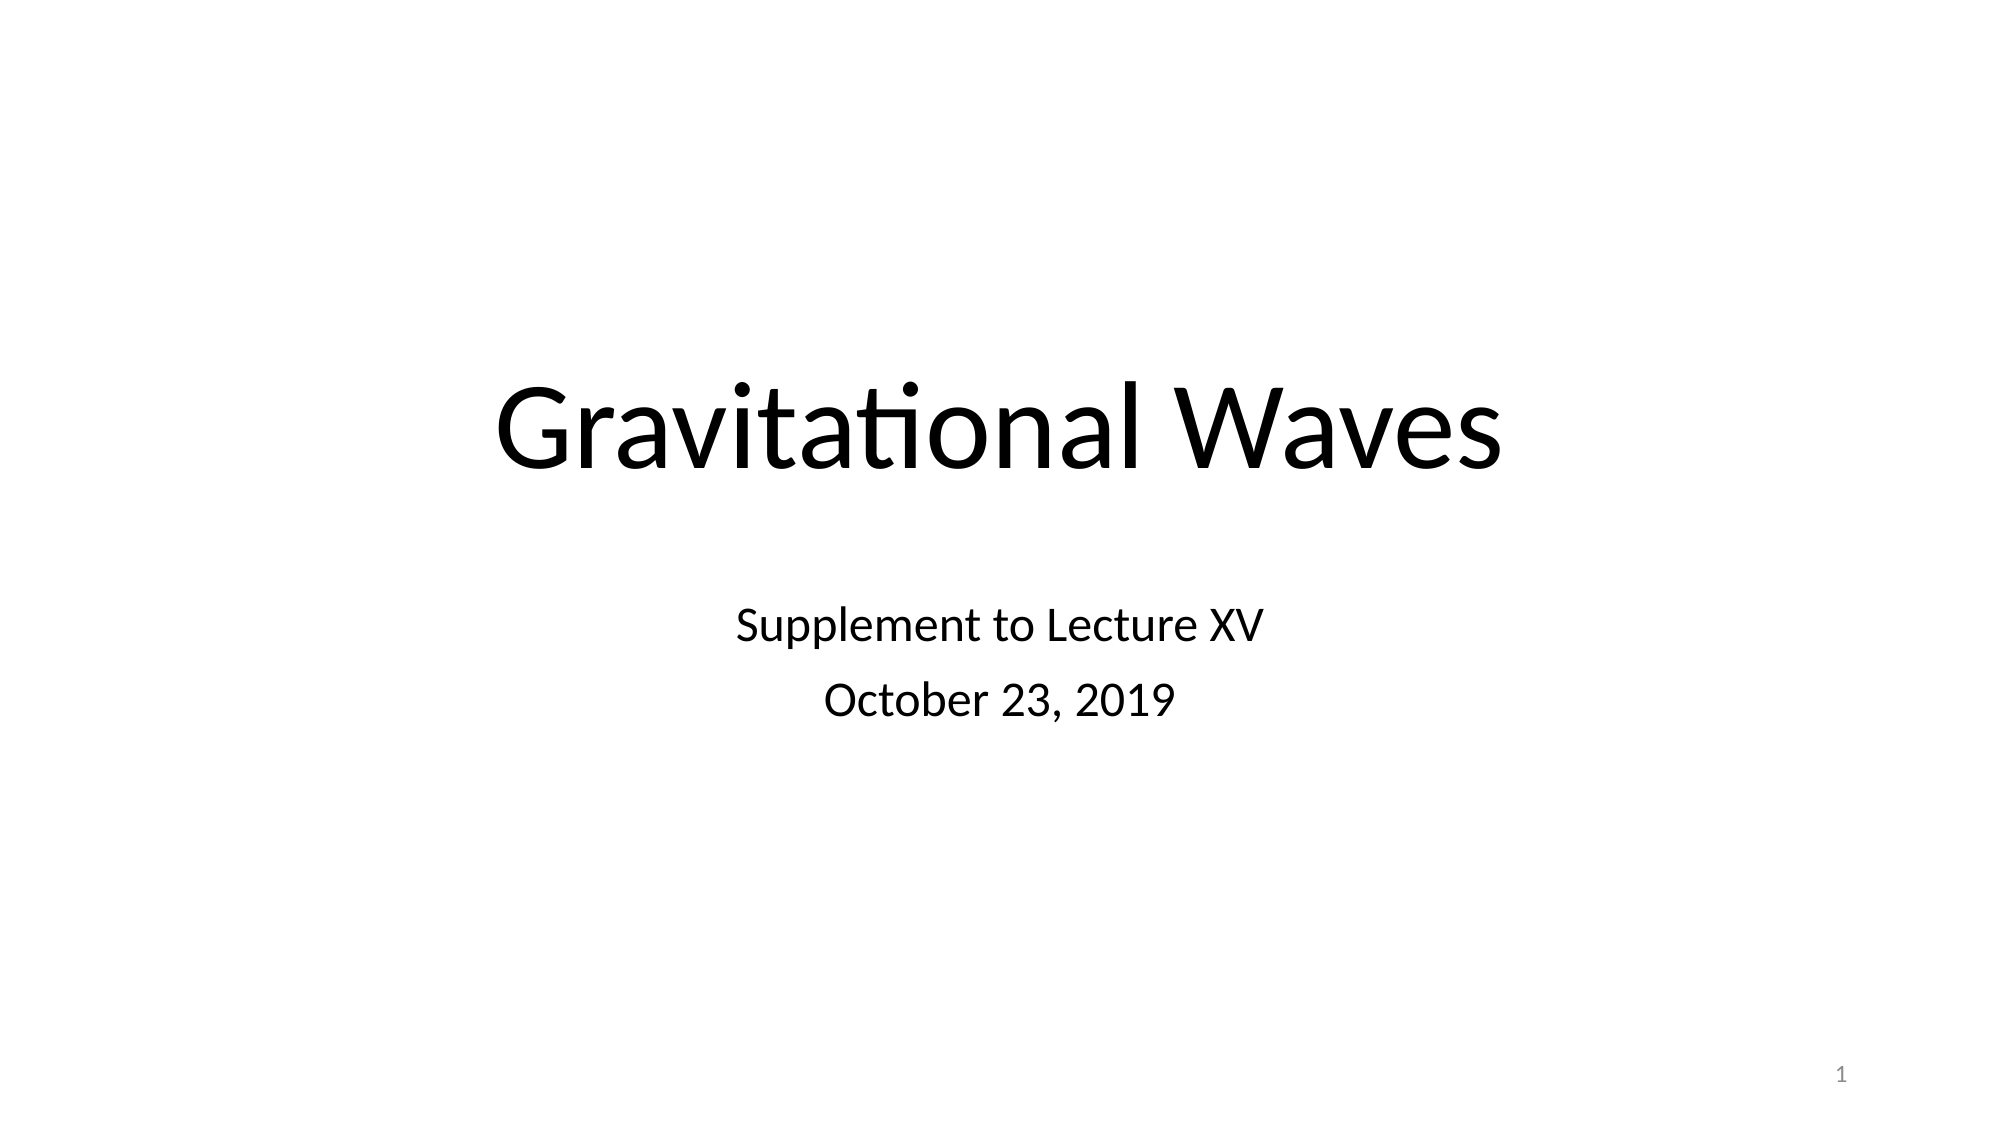

# Gravitational Waves
Supplement to Lecture XV
October 23, 2019
1